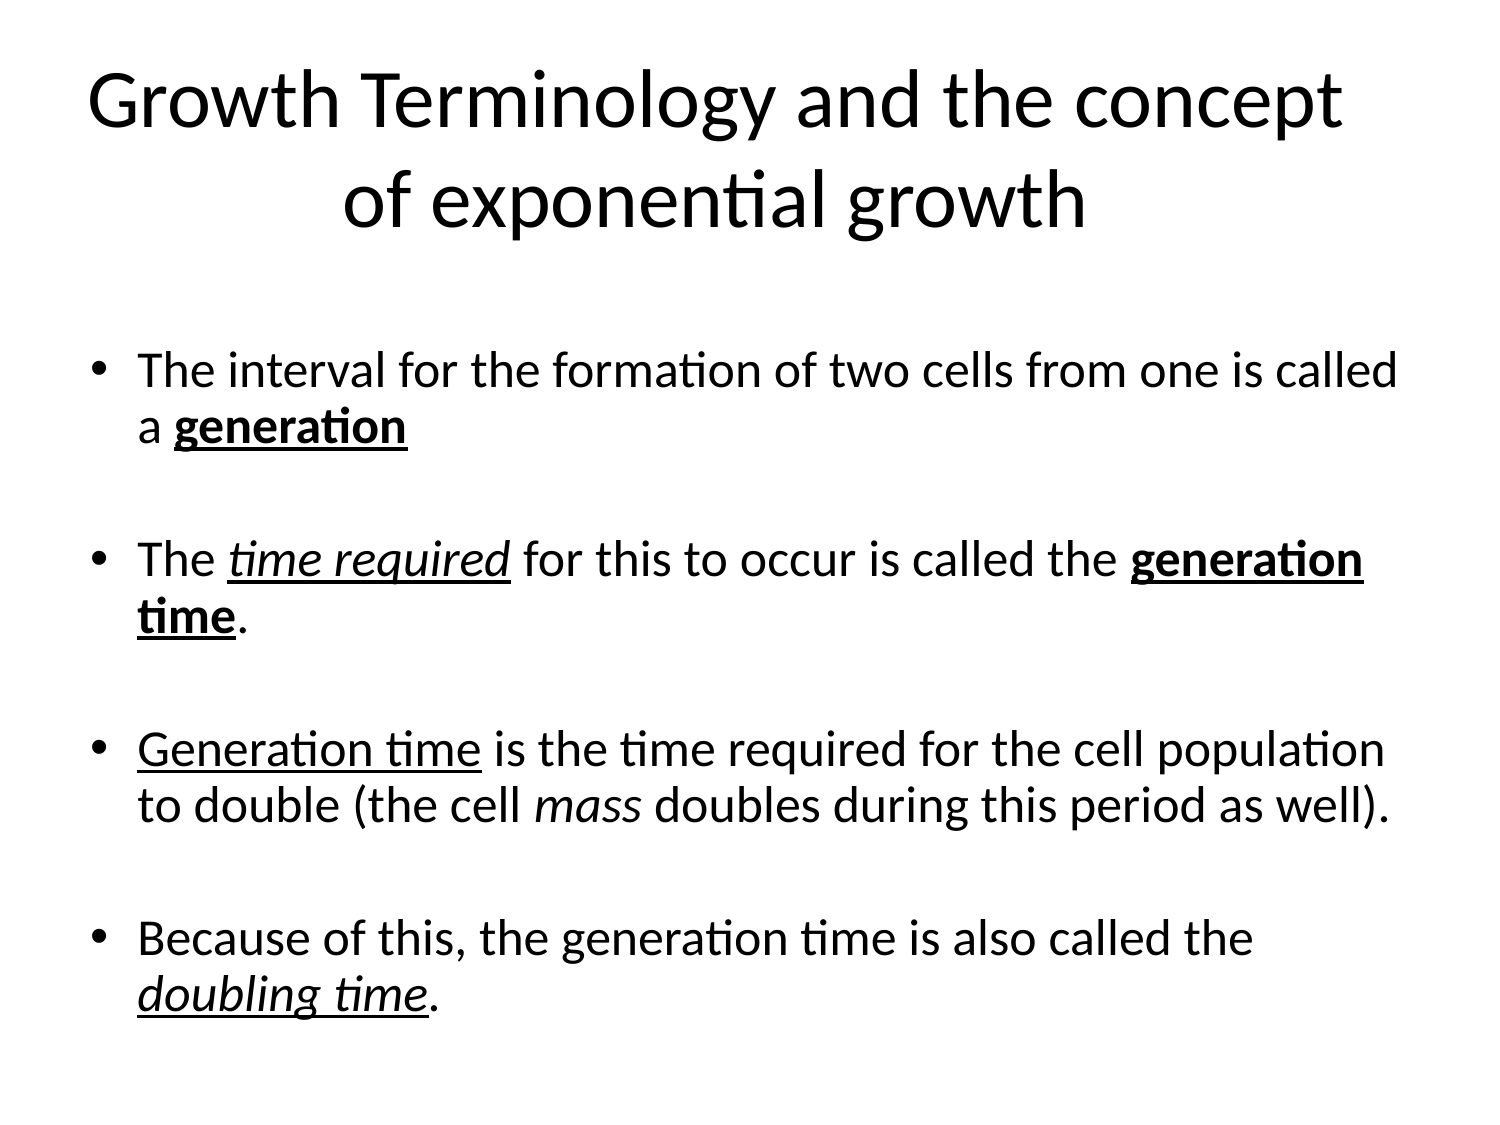

# Growth Terminology and the concept of exponential growth

The interval for the formation of two cells from one is called a generation

The time required for this to occur is called the generation time.

Generation time is the time required for the cell population to double (the cell mass doubles during this period as well).

Because of this, the generation time is also called the doubling time.